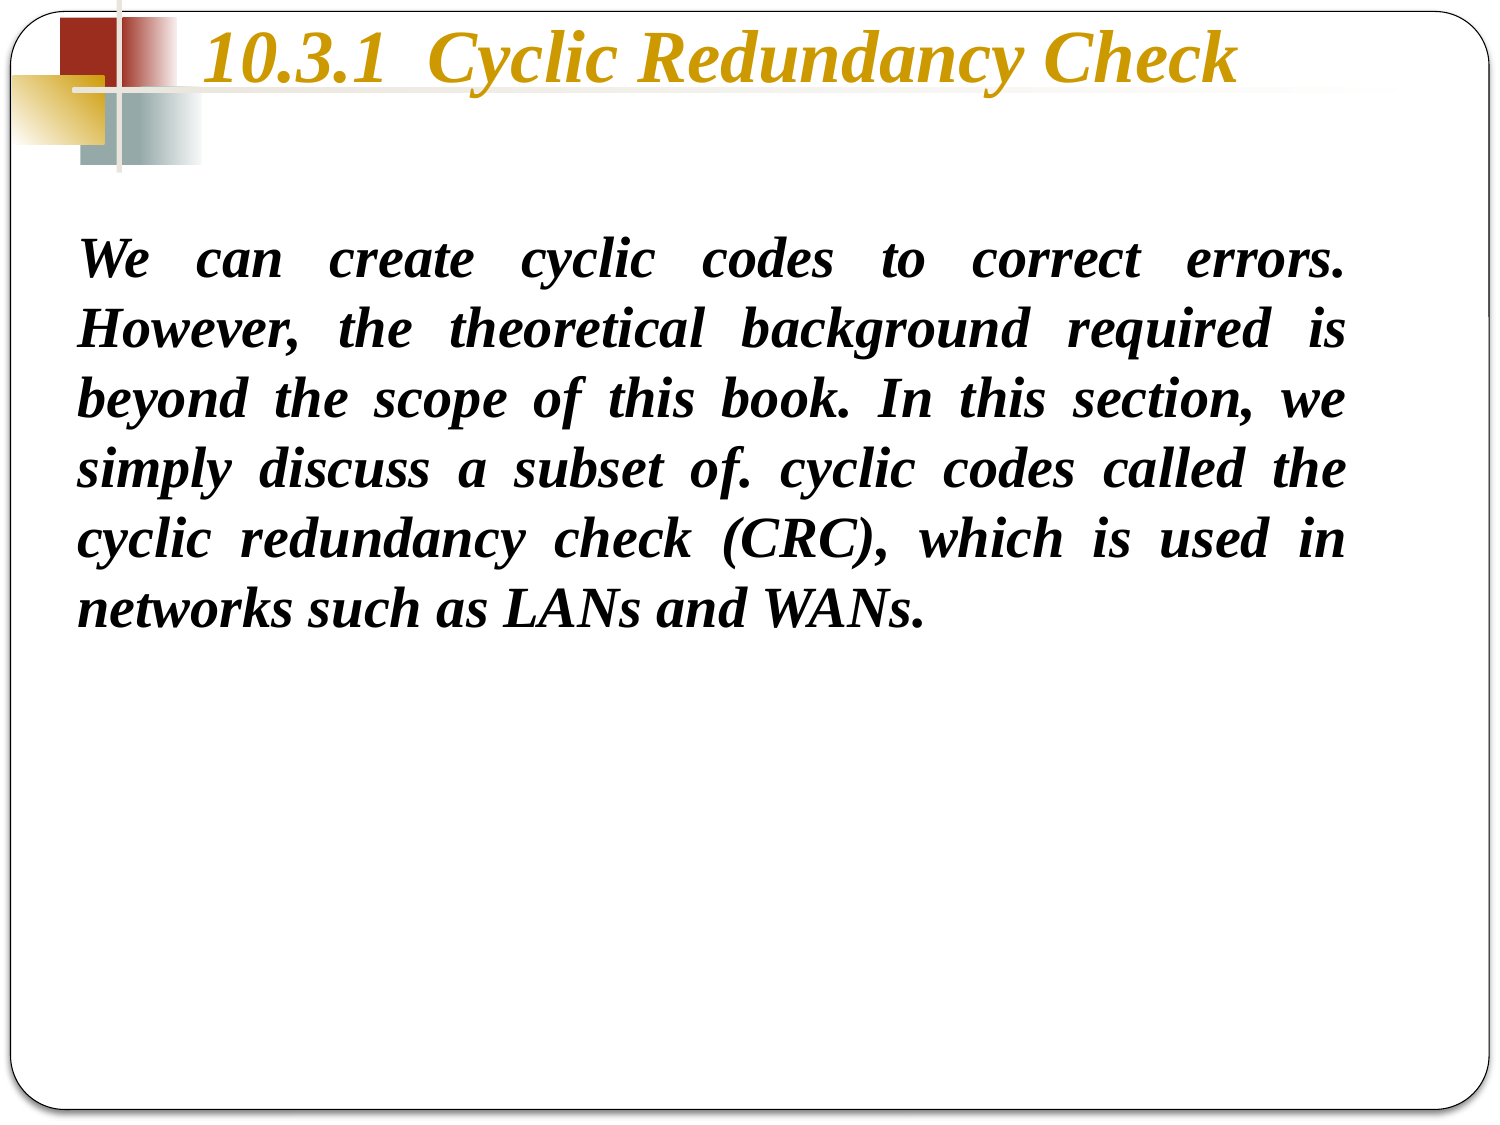

10.3.1  Cyclic Redundancy Check

We can create cyclic codes to correct errors. However, the theoretical background required is beyond the scope of this book. In this section, we simply discuss a subset of. cyclic codes called the cyclic redundancy check (CRC), which is used in networks such as LANs and WANs.
10.118